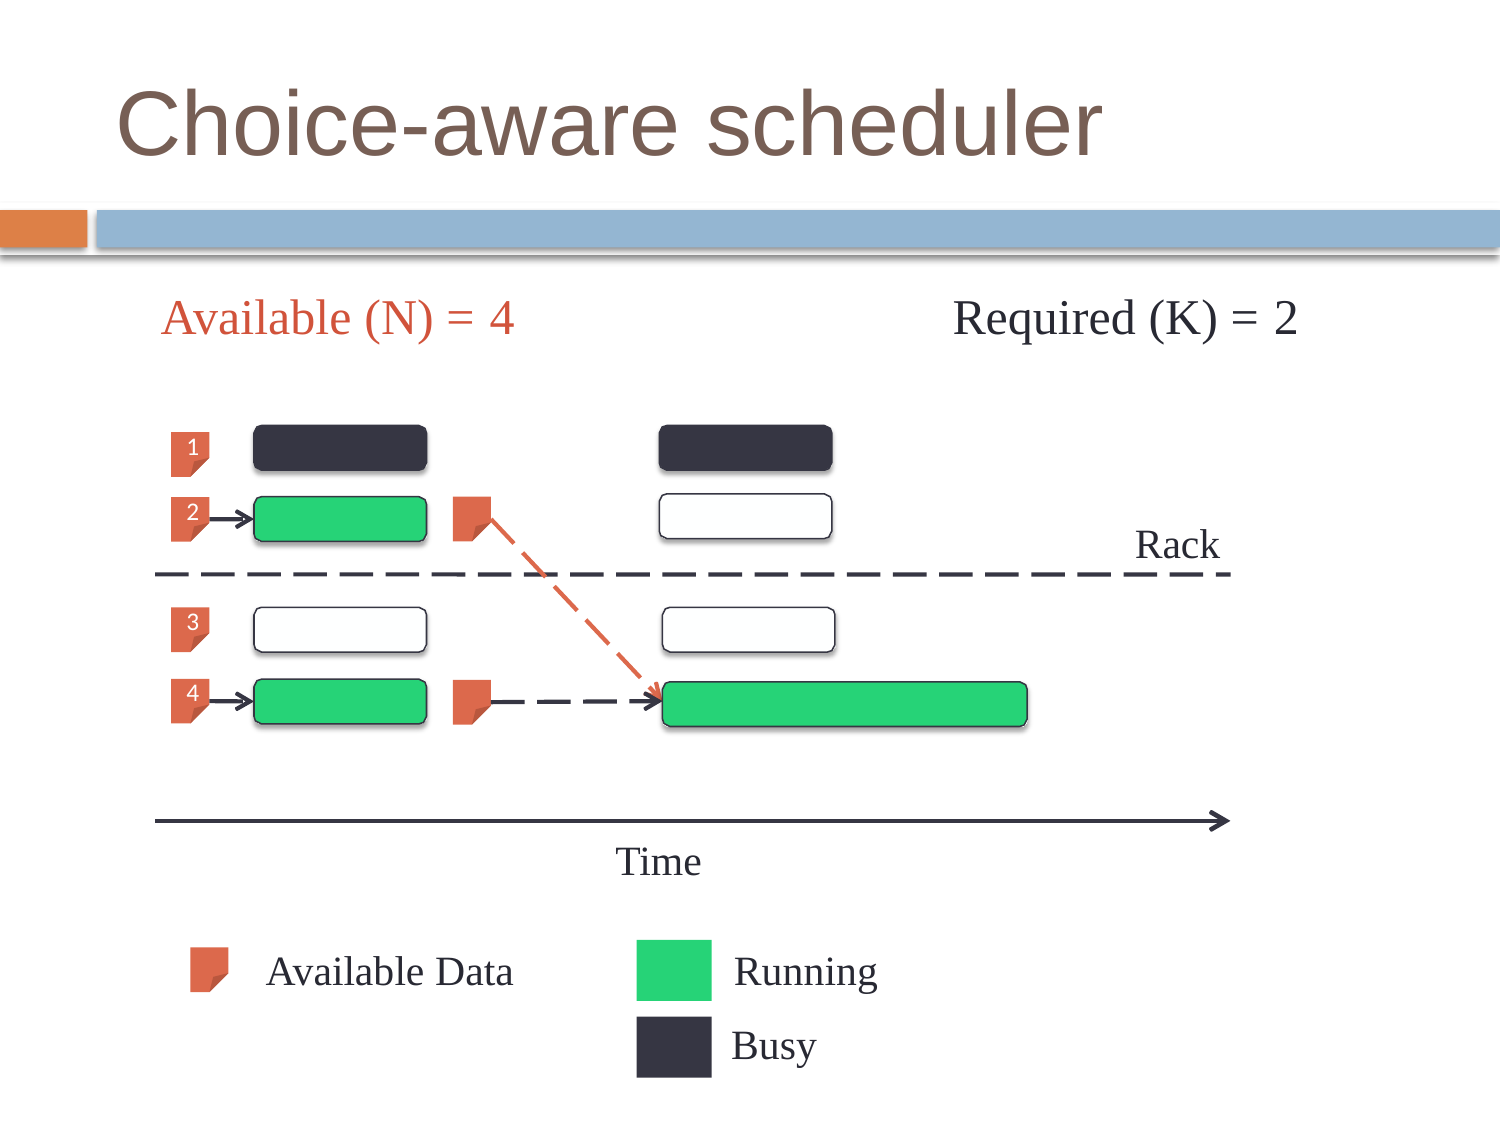

# Choice-aware scheduler

Required (K) = 2
Available (N) = 4

1

2

Rack

3

4

Time

Available Data
Running
Busy